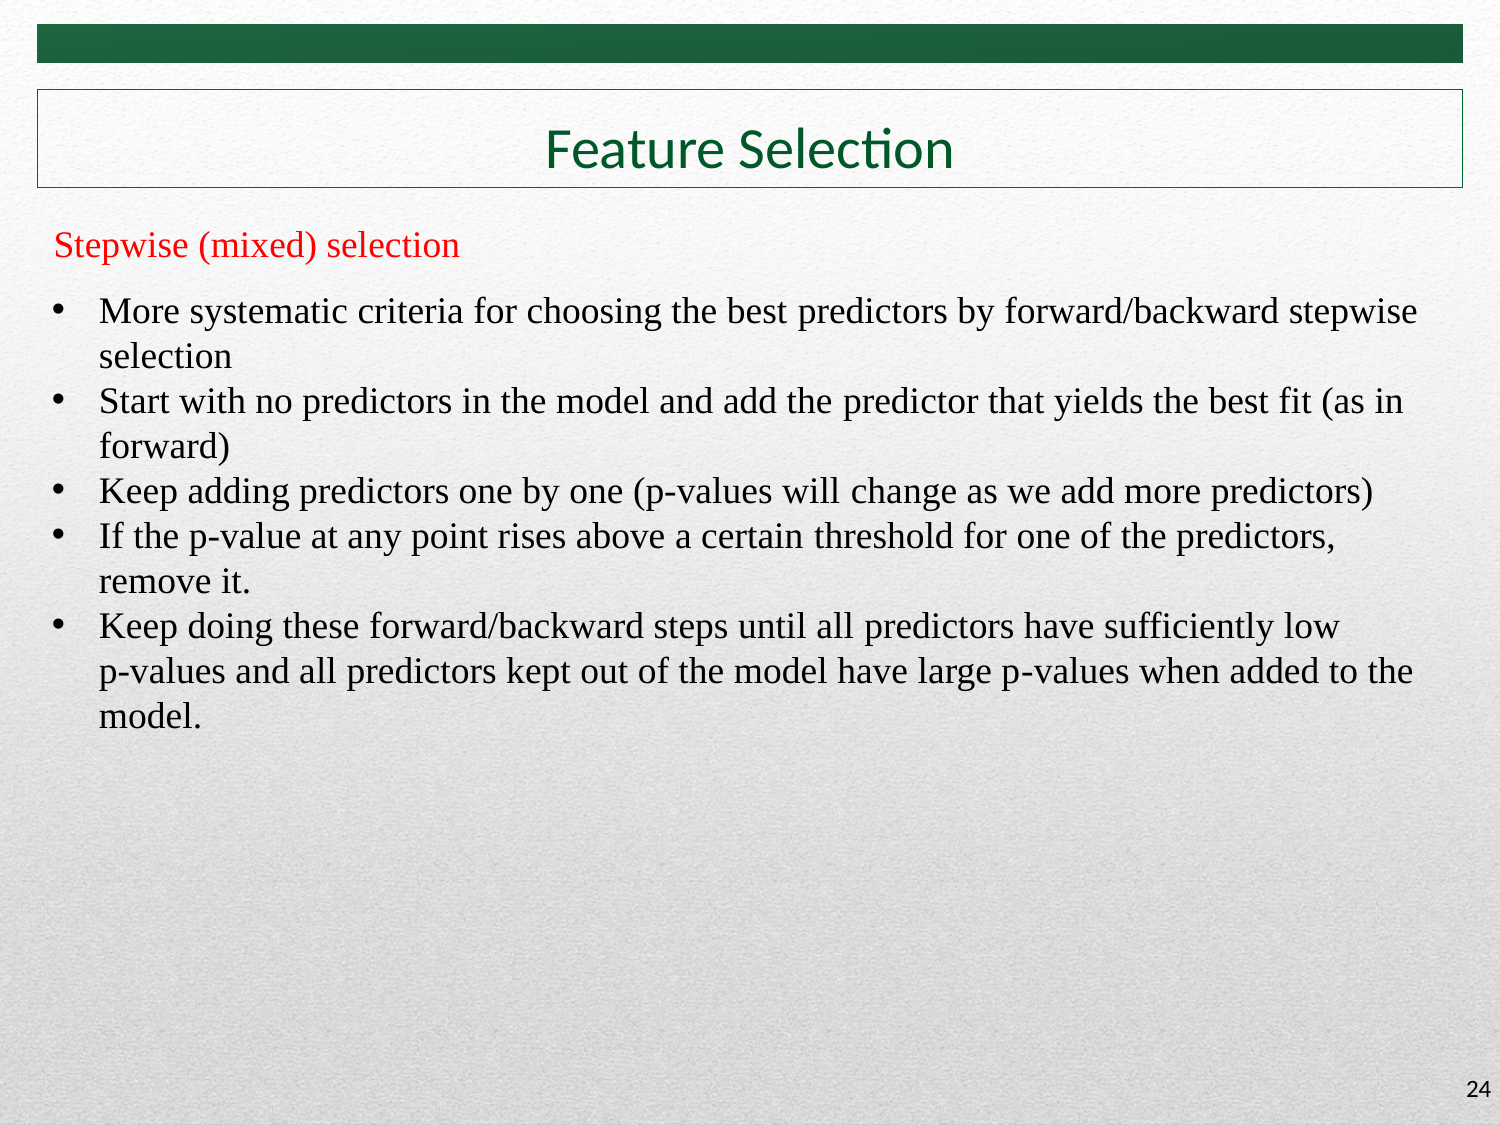

# Feature Selection
Stepwise (mixed) selection
More systematic criteria for choosing the best predictors by forward/backward stepwise selection
Start with no predictors in the model and add the predictor that yields the best fit (as in forward)
Keep adding predictors one by one (p-values will change as we add more predictors)
If the p-value at any point rises above a certain threshold for one of the predictors, remove it.
Keep doing these forward/backward steps until all predictors have sufficiently low         p-values and all predictors kept out of the model have large p-values when added to the model.
24